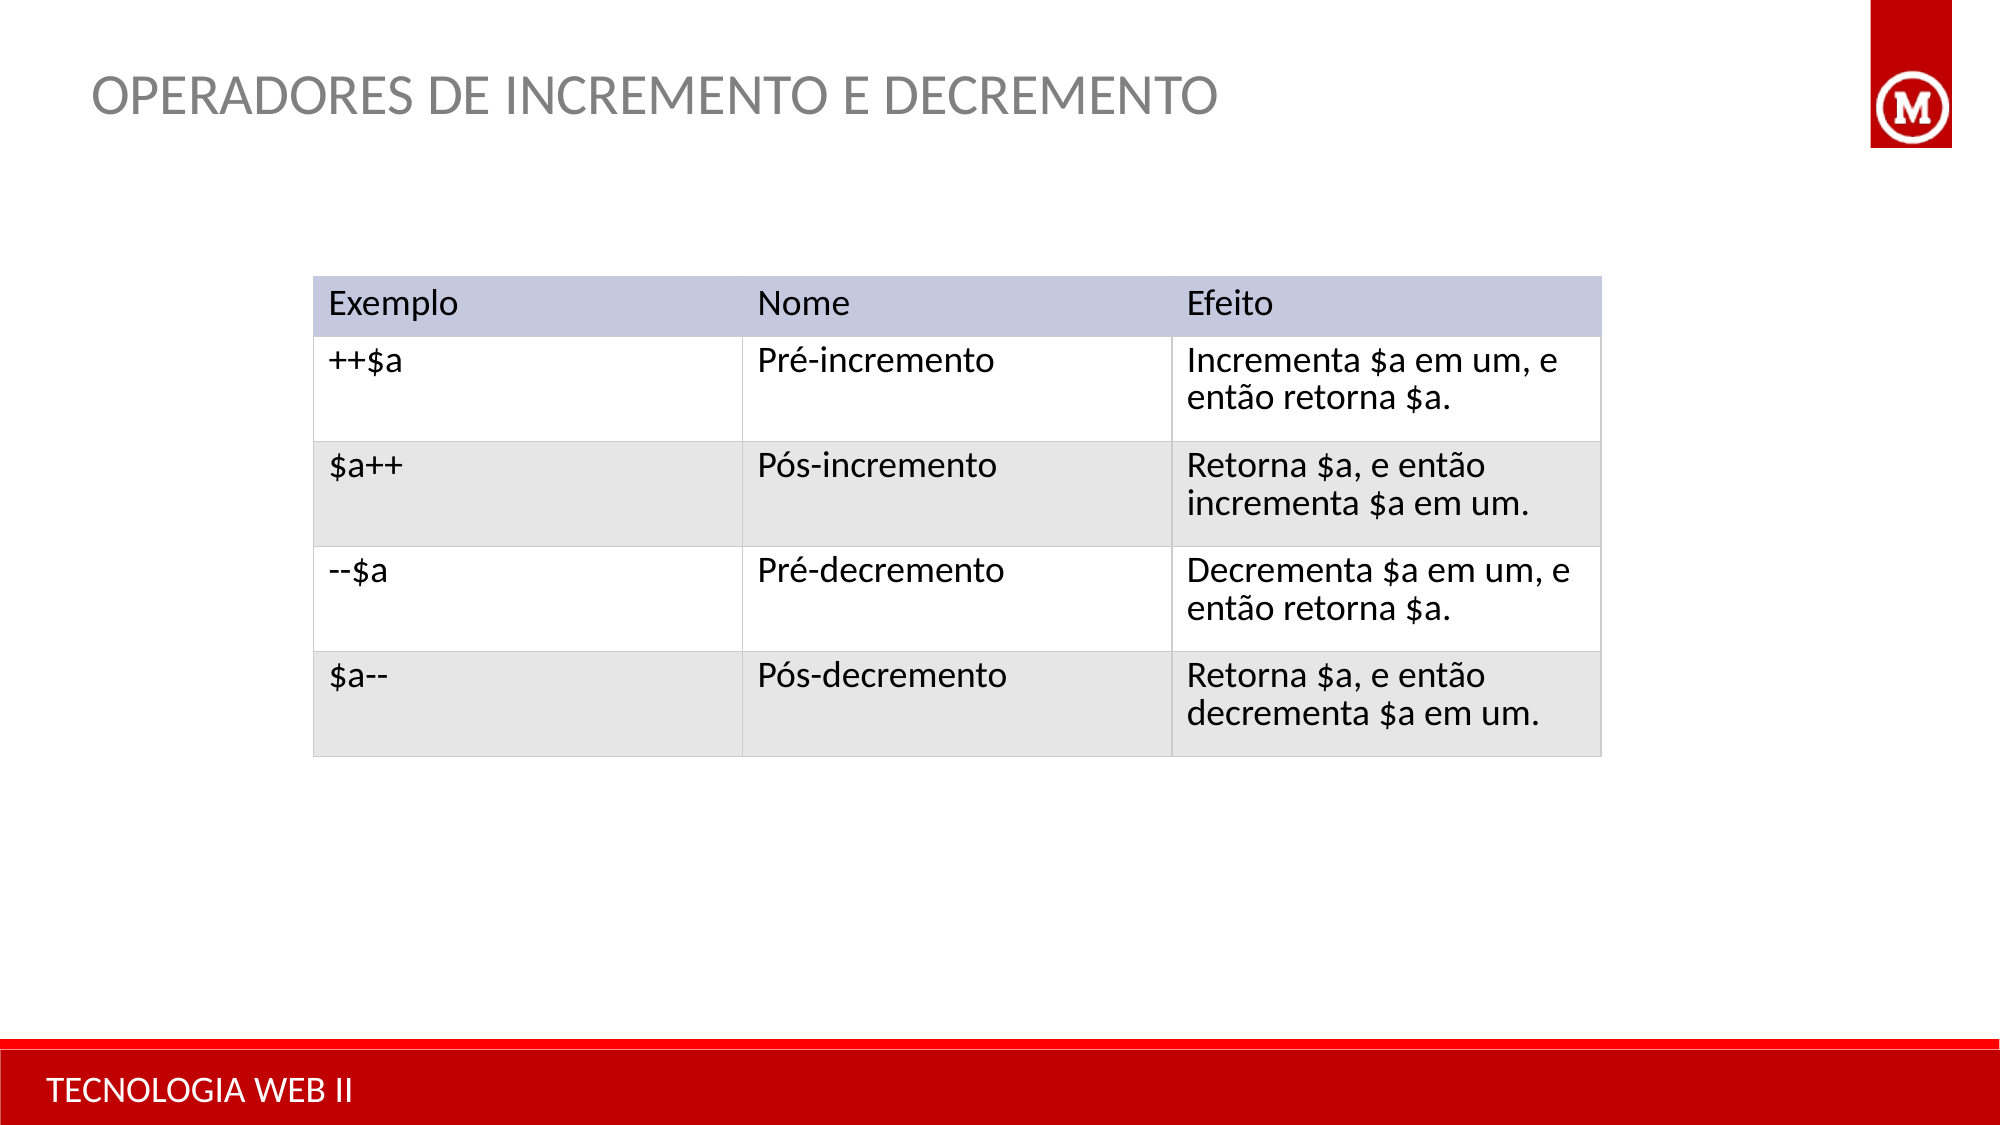

OPERADORES DE INCREMENTO E DECREMENTO
| Exemplo | Nome | Efeito |
| --- | --- | --- |
| ++$a | Pré-incremento | Incrementa $a em um, e então retorna $a. |
| $a++ | Pós-incremento | Retorna $a, e então incrementa $a em um. |
| --$a | Pré-decremento | Decrementa $a em um, e então retorna $a. |
| $a-- | Pós-decremento | Retorna $a, e então decrementa $a em um. |